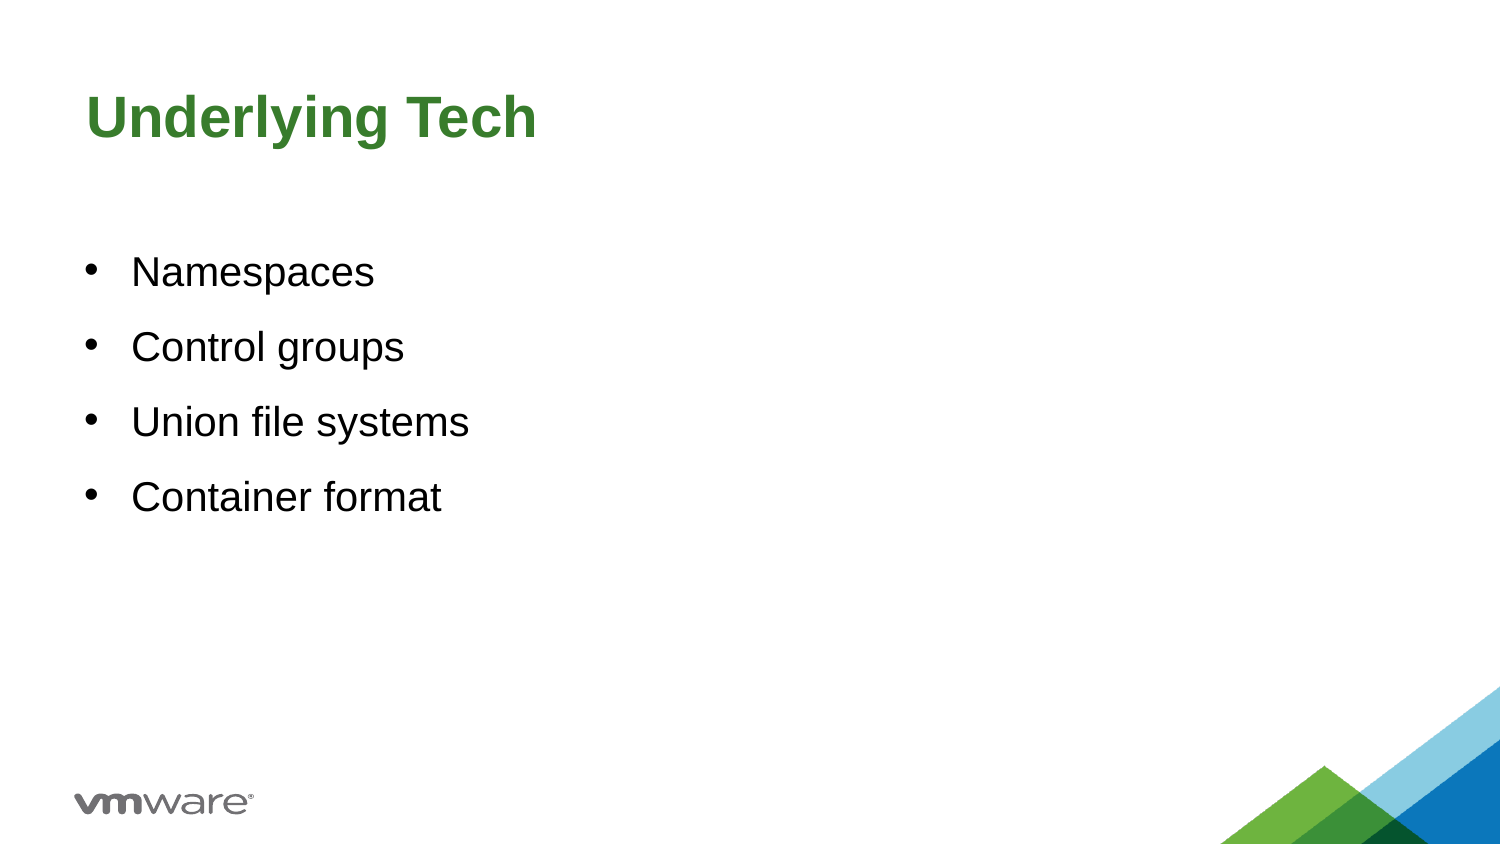

# Underlying Tech
Namespaces
Control groups
Union file systems
Container format